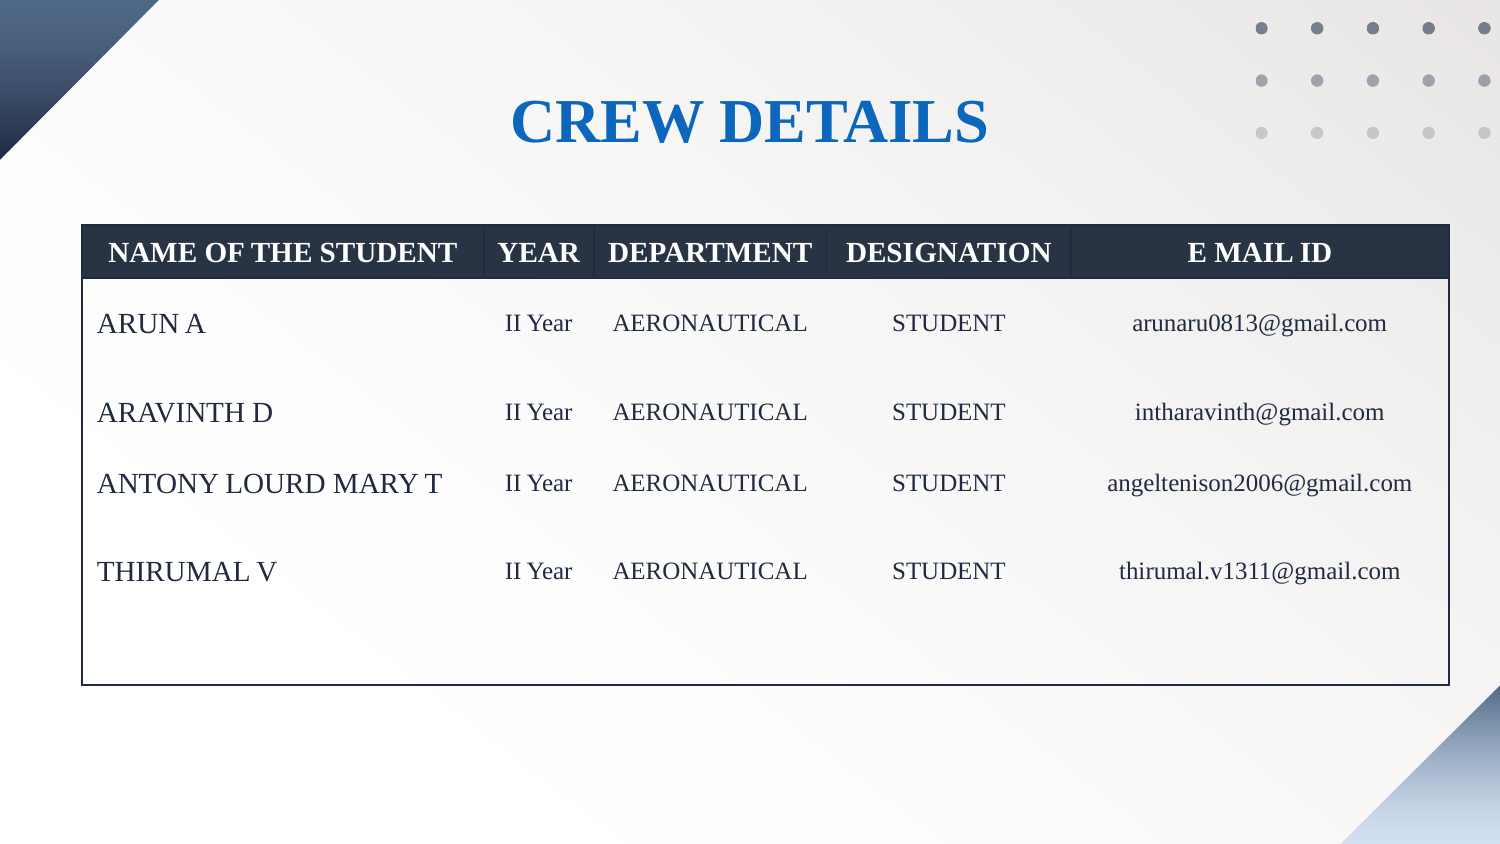

CREW DETAILS
| NAME OF THE STUDENT | YEAR | DEPARTMENT | DESIGNATION | E MAIL ID |
| --- | --- | --- | --- | --- |
| ARUN A | II Year | AERONAUTICAL | STUDENT | arunaru0813@gmail.com |
| ARAVINTH D | II Year | AERONAUTICAL | STUDENT | intharavinth@gmail.com |
| ANTONY LOURD MARY T | II Year | AERONAUTICAL | STUDENT | angeltenison2006@gmail.com |
| THIRUMAL V | II Year | AERONAUTICAL | STUDENT | thirumal.v1311@gmail.com |
|  |  |  |  |  |